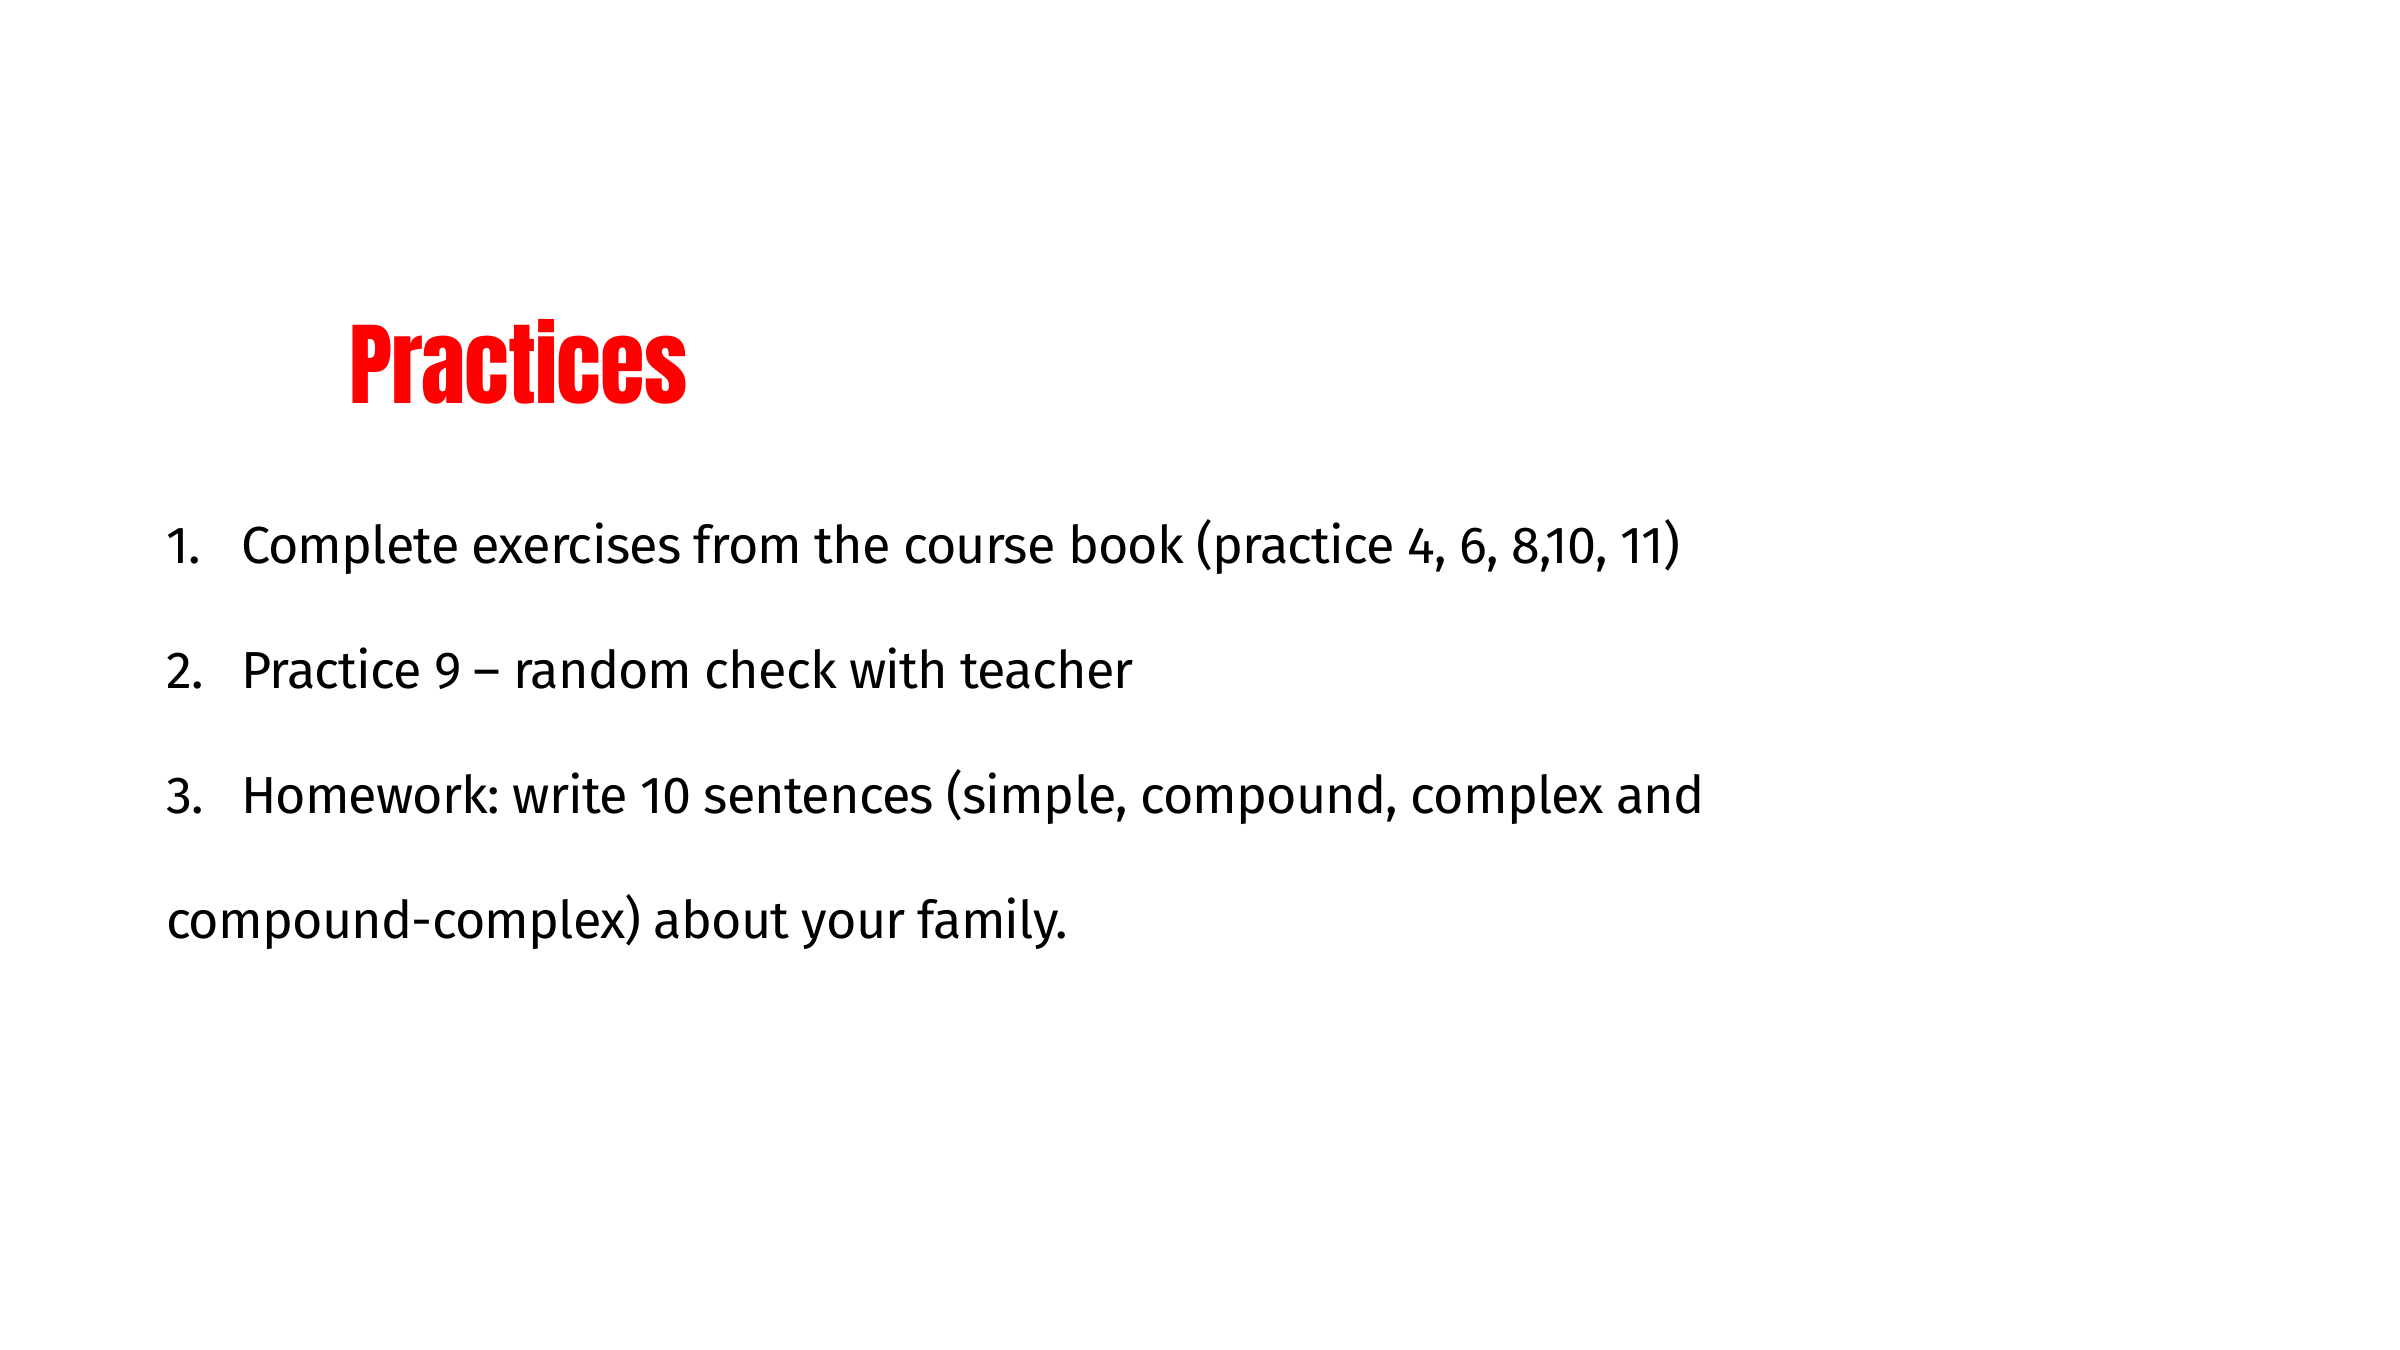

Practices
Complete exercises from the course book (practice 4, 6, 8,10, 11)
Practice 9 – random check with teacher
Homework: write 10 sentences (simple, compound, complex and
compound-complex) about your family.